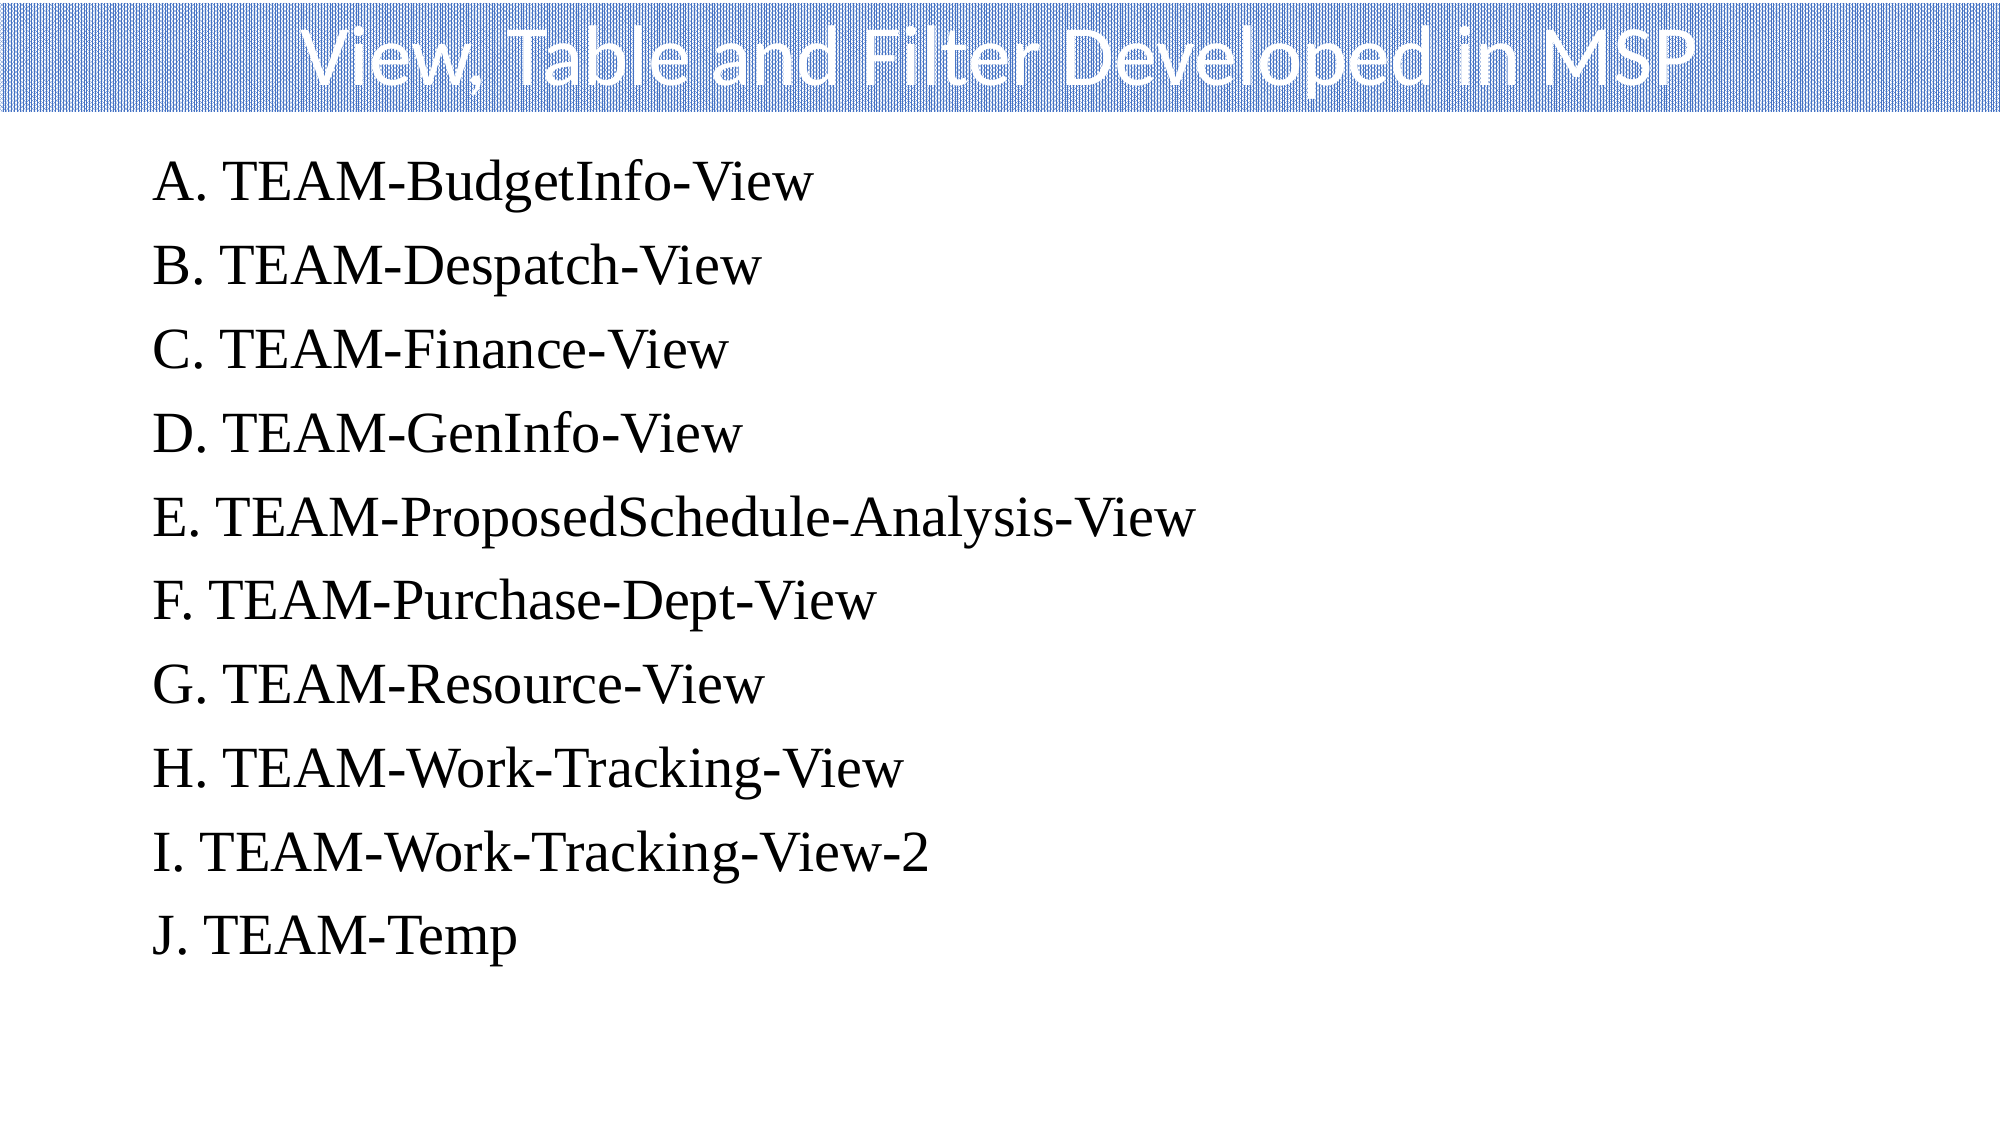

# View, Table and Filter Developed in MSP
A. TEAM-BudgetInfo-View
B. TEAM-Despatch-View
C. TEAM-Finance-View
D. TEAM-GenInfo-View
E. TEAM-ProposedSchedule-Analysis-View
F. TEAM-Purchase-Dept-View
G. TEAM-Resource-View
H. TEAM-Work-Tracking-View
I. TEAM-Work-Tracking-View-2
J. TEAM-Temp